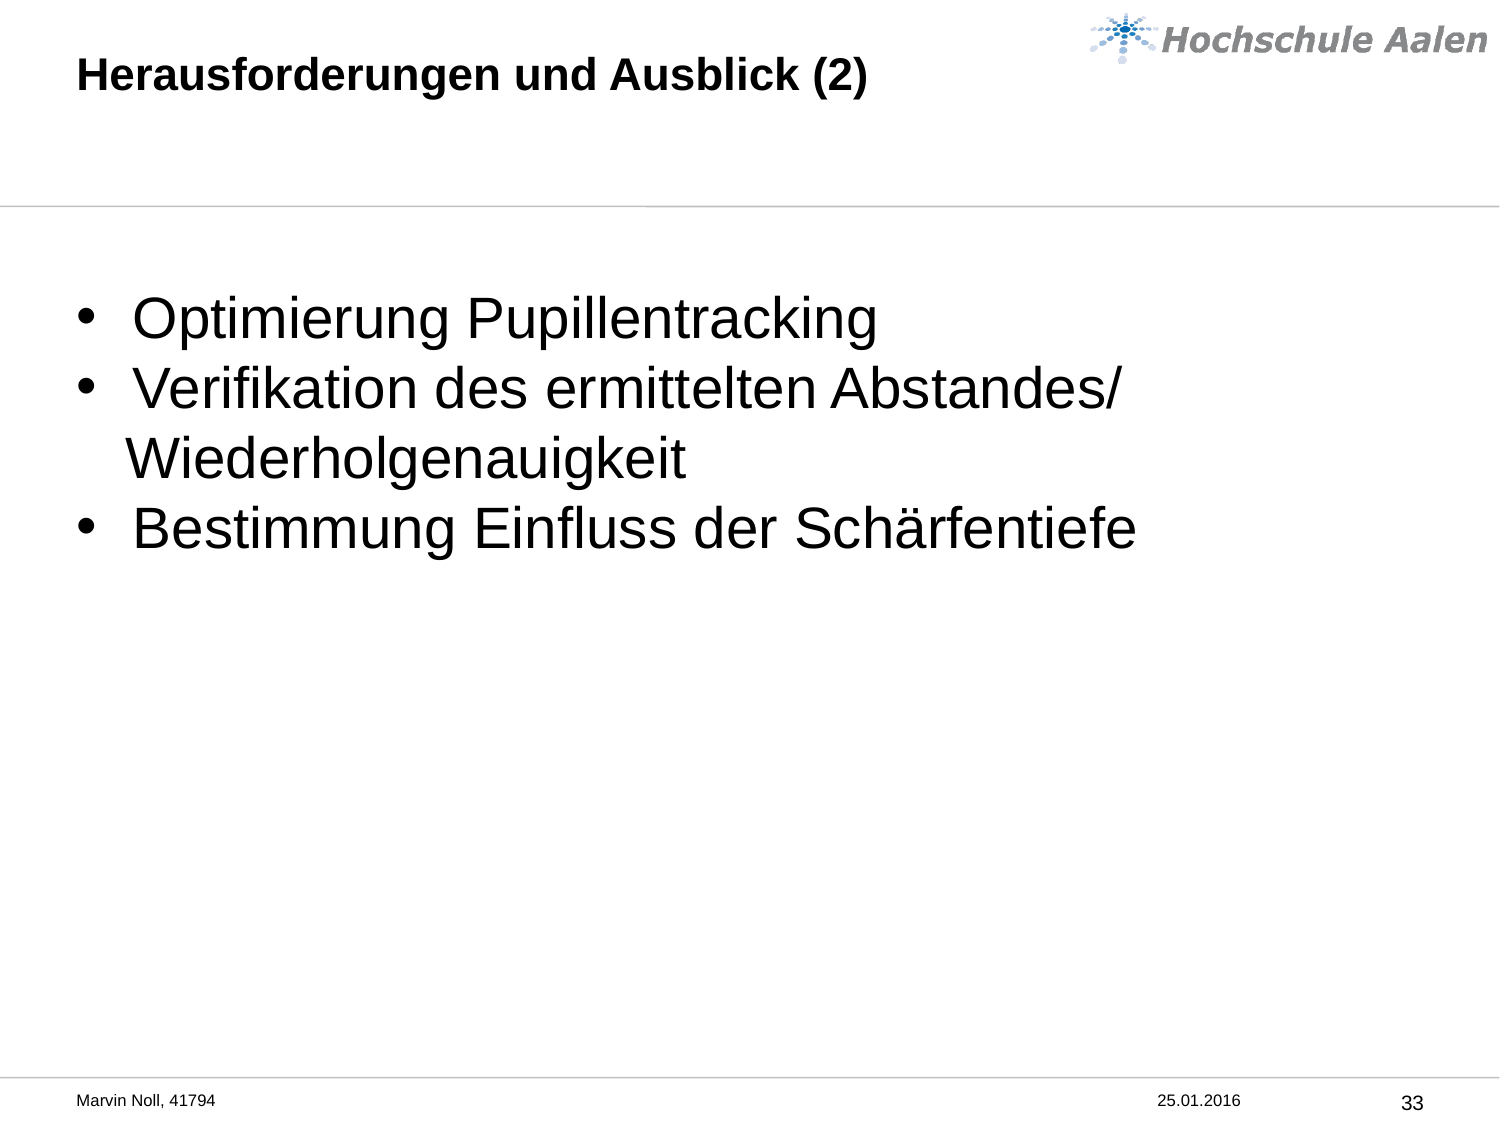

# Herausforderungen und Ausblick (2)
Optimierung Pupillentracking
Verifikation des ermittelten Abstandes/
   Wiederholgenauigkeit
Bestimmung Einfluss der Schärfentiefe